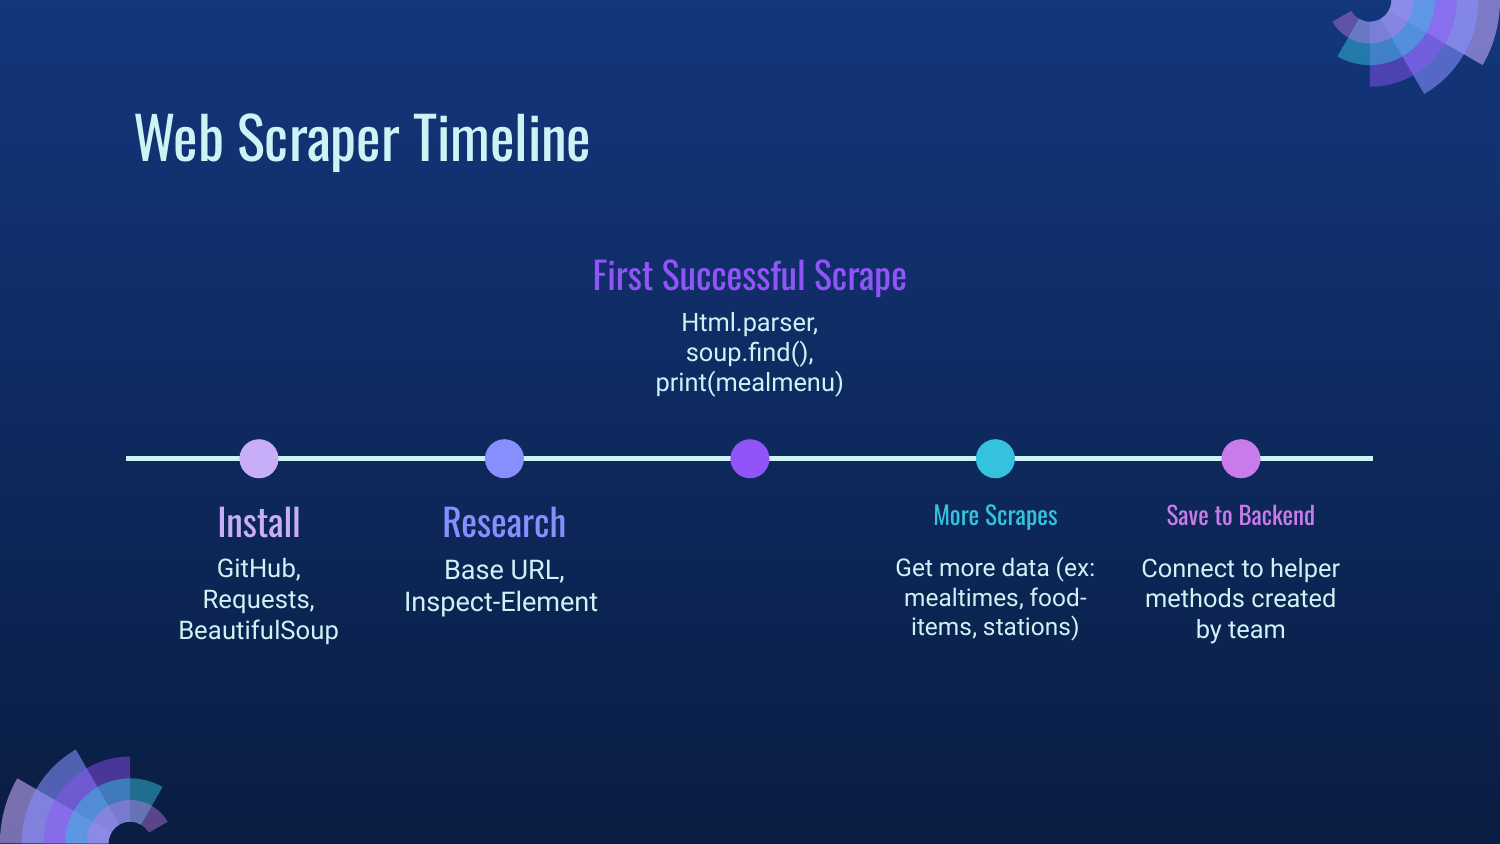

# Web Scraper Timeline
First Successful Scrape
Html.parser, soup.find(), print(mealmenu)

Install
Research
More Scrapes
Save to Backend
GitHub, Requests, BeautifulSoup
Base URL, Inspect-Element
Get more data (ex: mealtimes, food-items, stations)
Connect to helper methods created by team